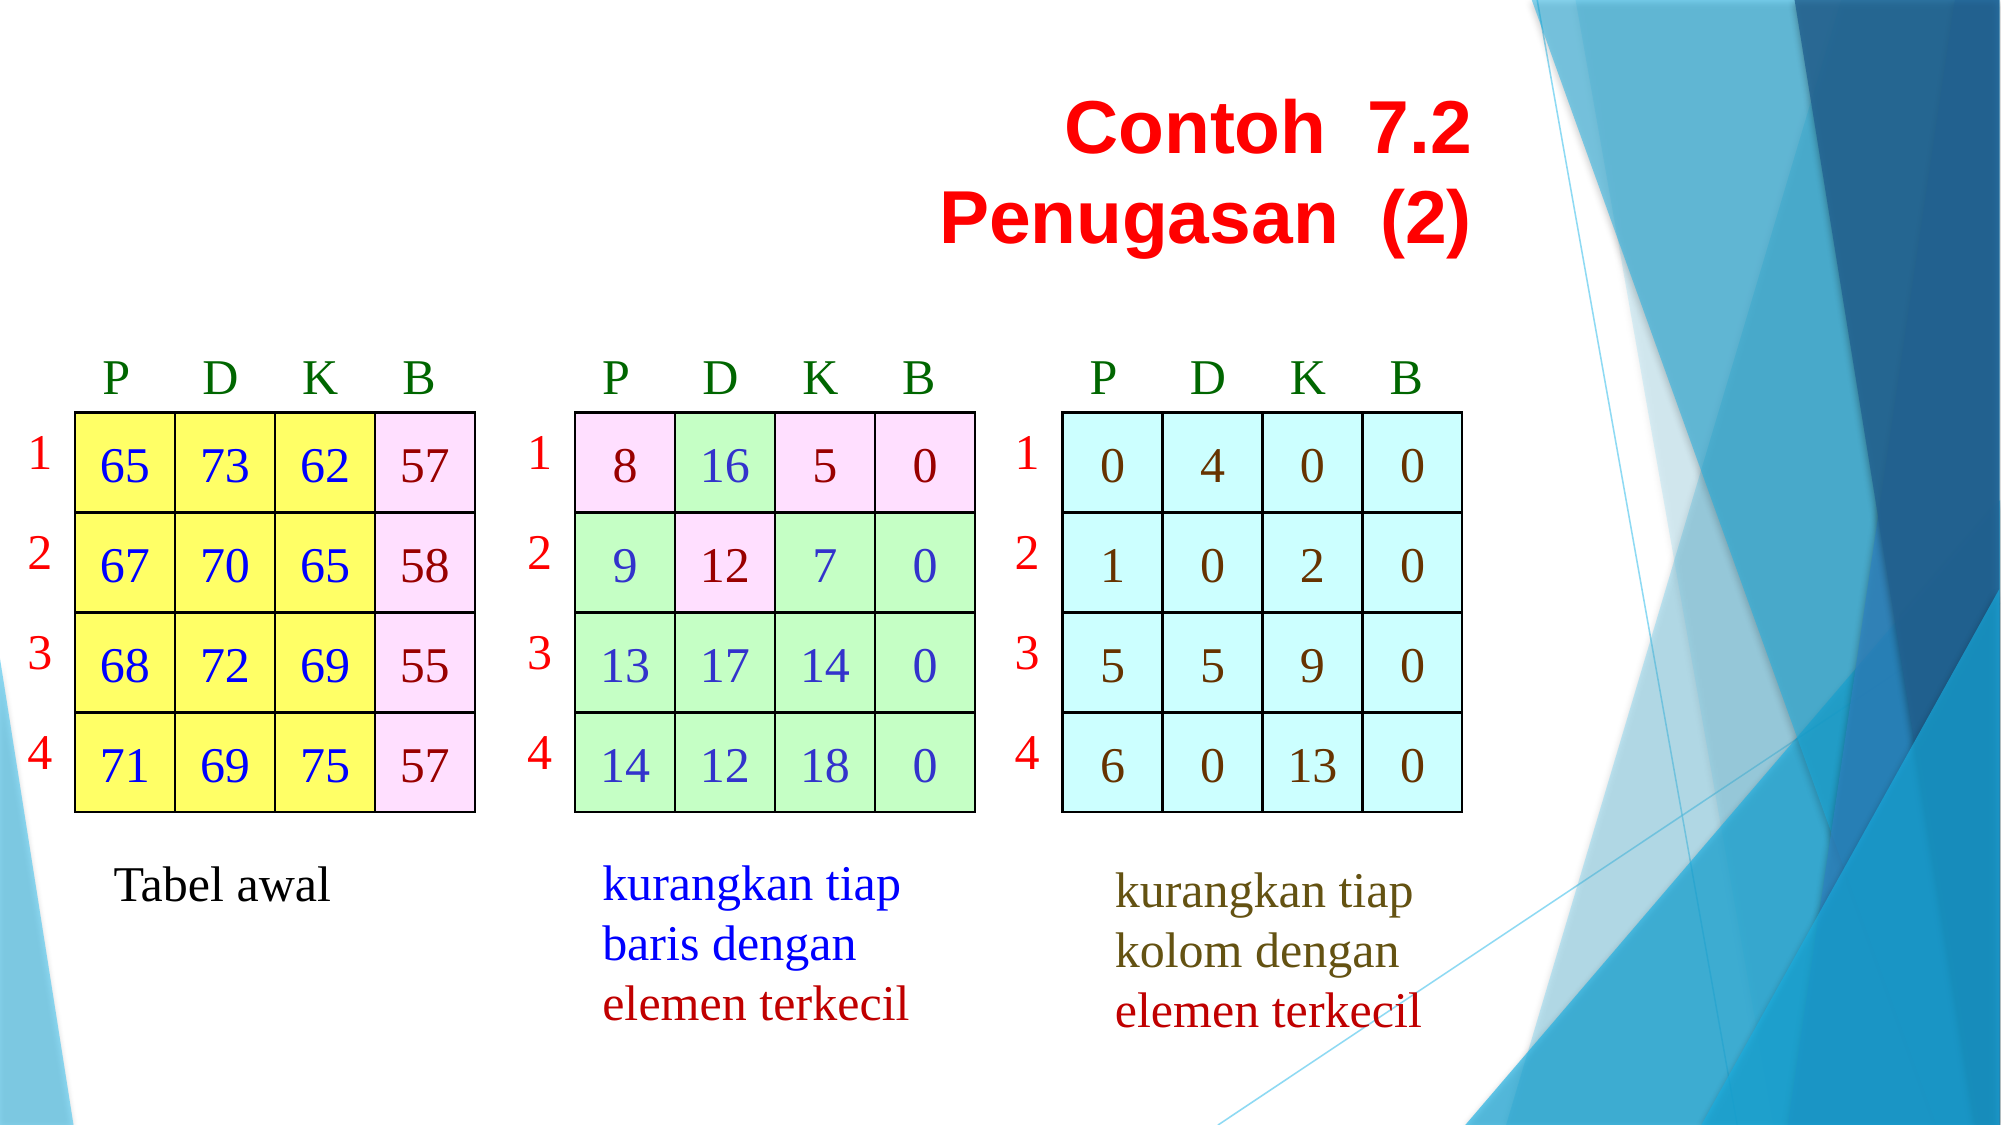

Contoh  7.2
Penugasan  (2)
P
D
K
B
1

65

73

62

57
2

67

70

65

58
3

68

72

69

55
4

71

69

75

57
P
D
K
B
1
2
3
4
P
D
K
B
1
2
3
4

57

8

8

16

5

5

0

0

0

4

0

0

58

9

12

12

7

0

1

0

2

0

55

13

17

14

0

5

5

9

0

57

14

12

18

0

6

0

13

0
kurangkan tiap baris dengan elemen terkecil
Tabel awal
kurangkan tiap kolom dengan elemen terkecil